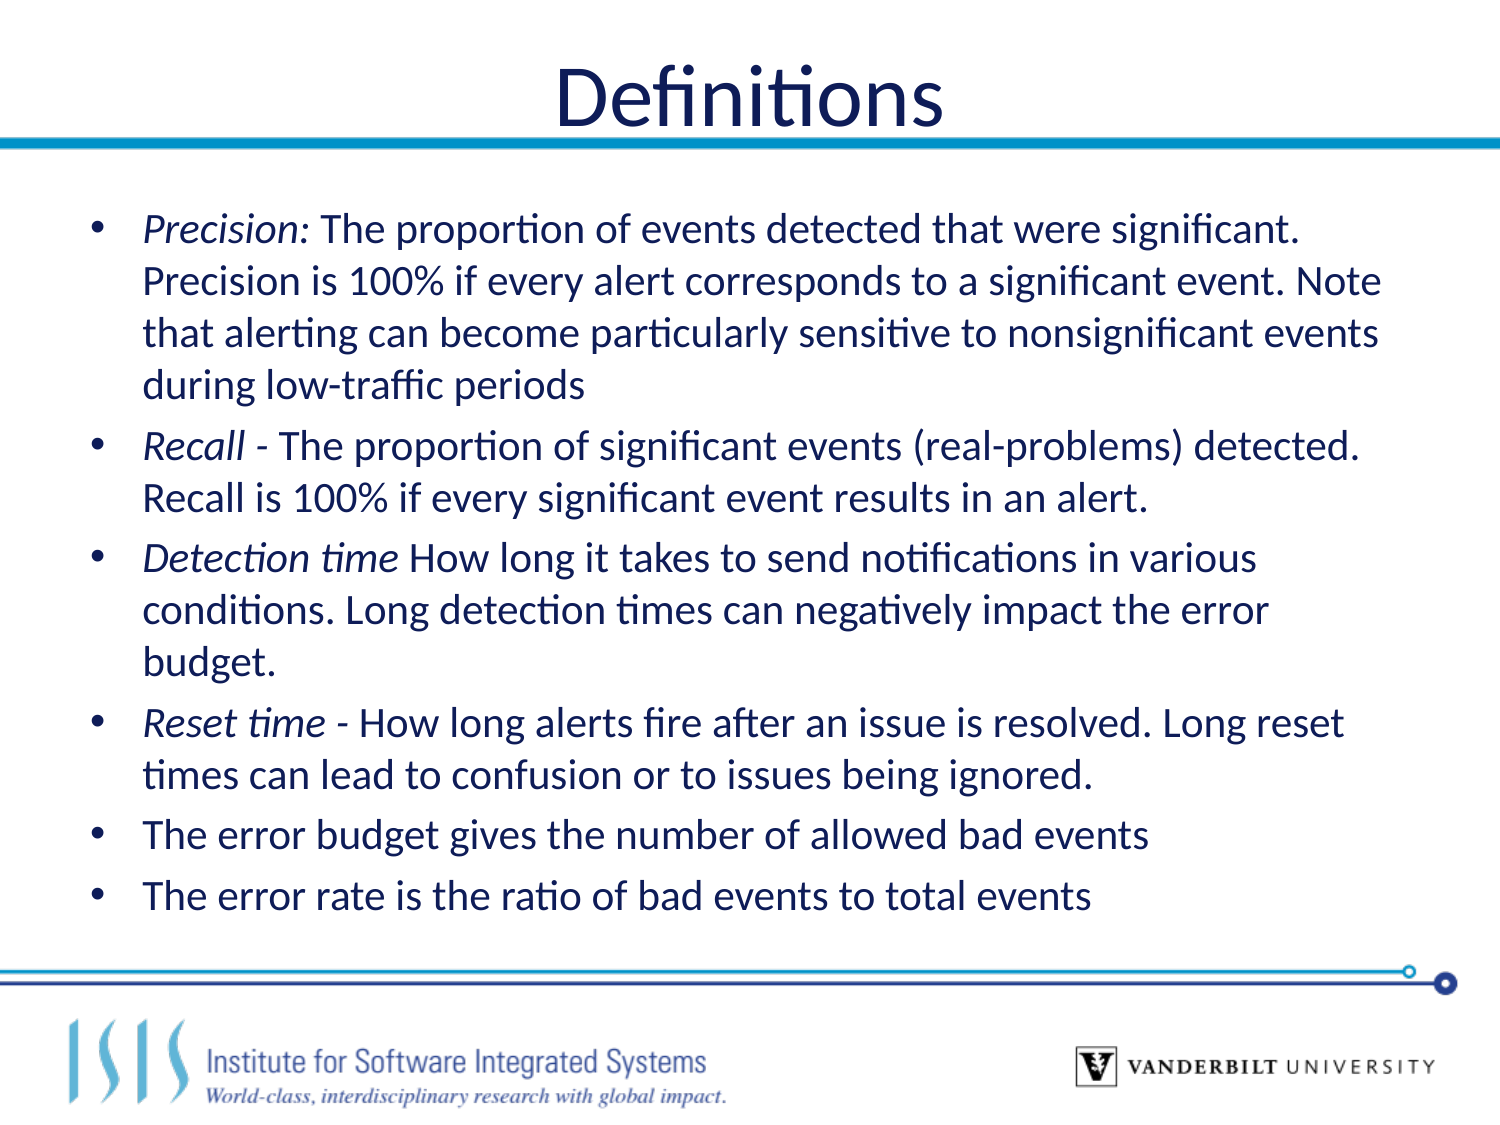

# Definitions
Precision: The proportion of events detected that were significant. Precision is 100% if every alert corresponds to a significant event. Note that alerting can become particularly sensitive to nonsignificant events during low-traffic periods
Recall - The proportion of significant events (real-problems) detected. Recall is 100% if every significant event results in an alert.
Detection time How long it takes to send notifications in various conditions. Long detection times can negatively impact the error budget.
Reset time - How long alerts fire after an issue is resolved. Long reset times can lead to confusion or to issues being ignored.
The error budget gives the number of allowed bad events
The error rate is the ratio of bad events to total events